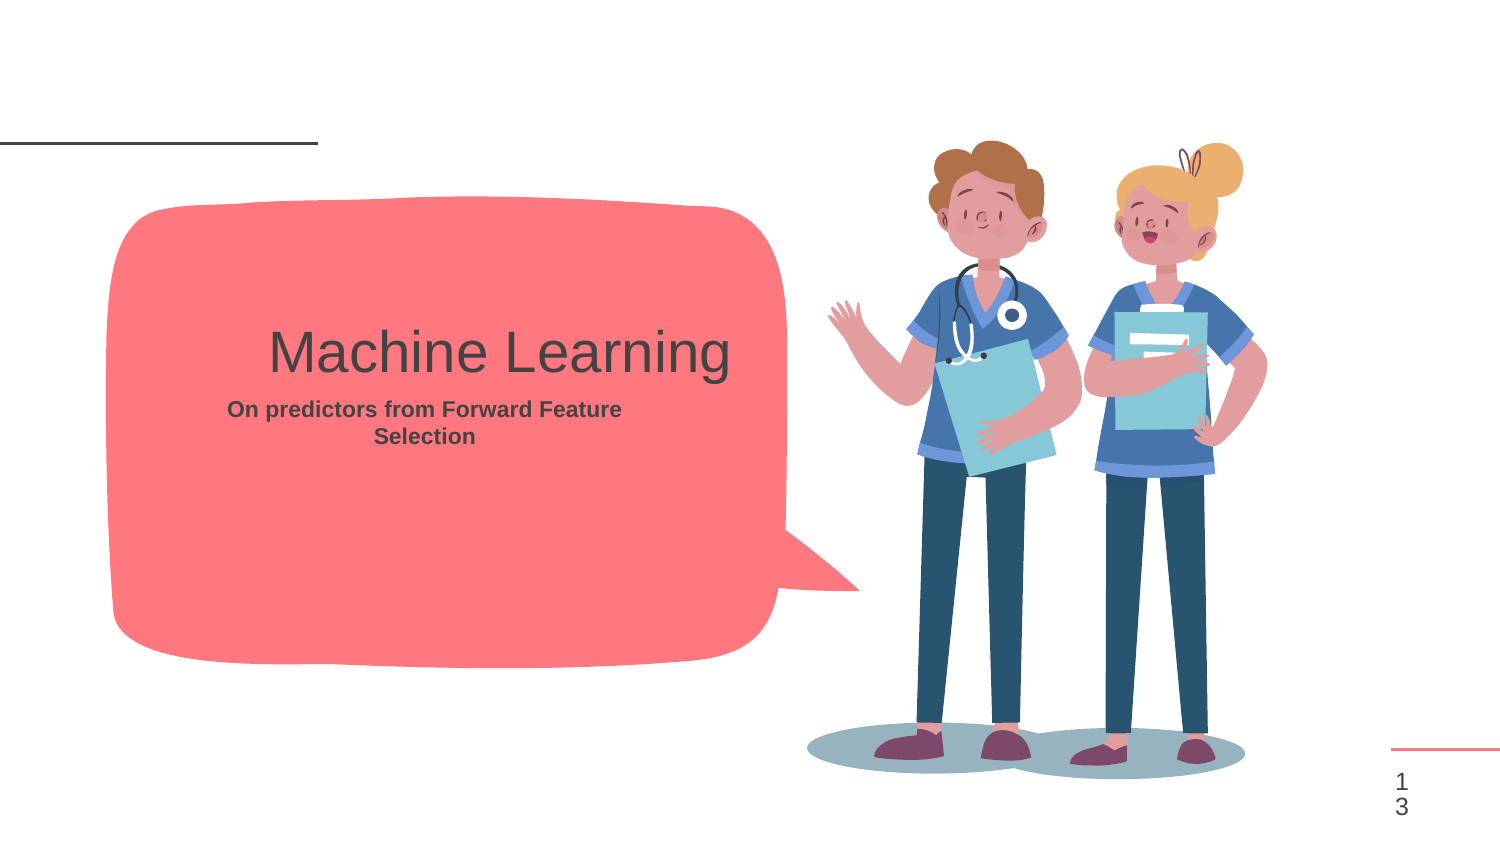

# Machine Learning
On predictors from Forward Feature Selection
13